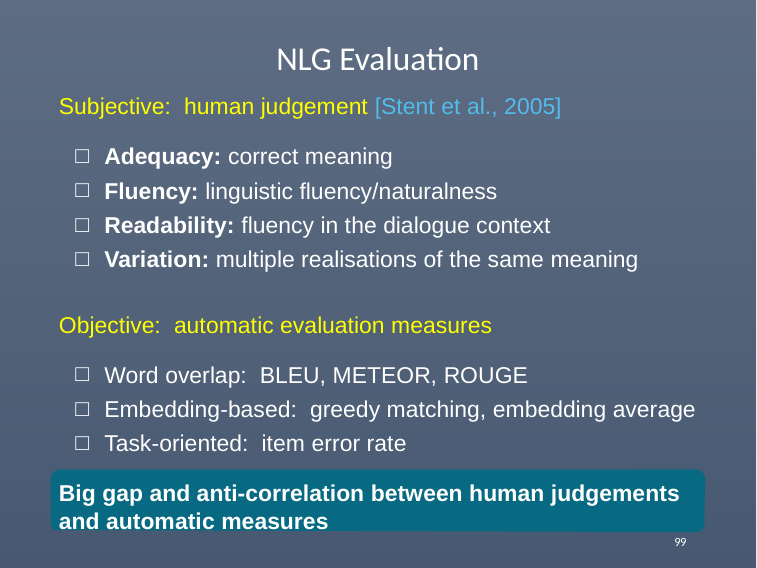

# NLG Evaluation
Subjective:  human judgement [Stent et al., 2005]

Adequacy: correct meaning
Fluency: linguistic fluency/naturalness
Readability: fluency in the dialogue context
Variation: multiple realisations of the same meaning

Objective:  automatic evaluation measures

Word overlap:  BLEU, METEOR, ROUGE
Embedding-based:  greedy matching, embedding average
Task-oriented:  item error rate
Big gap and anti-correlation between human judgements and automatic measures

99